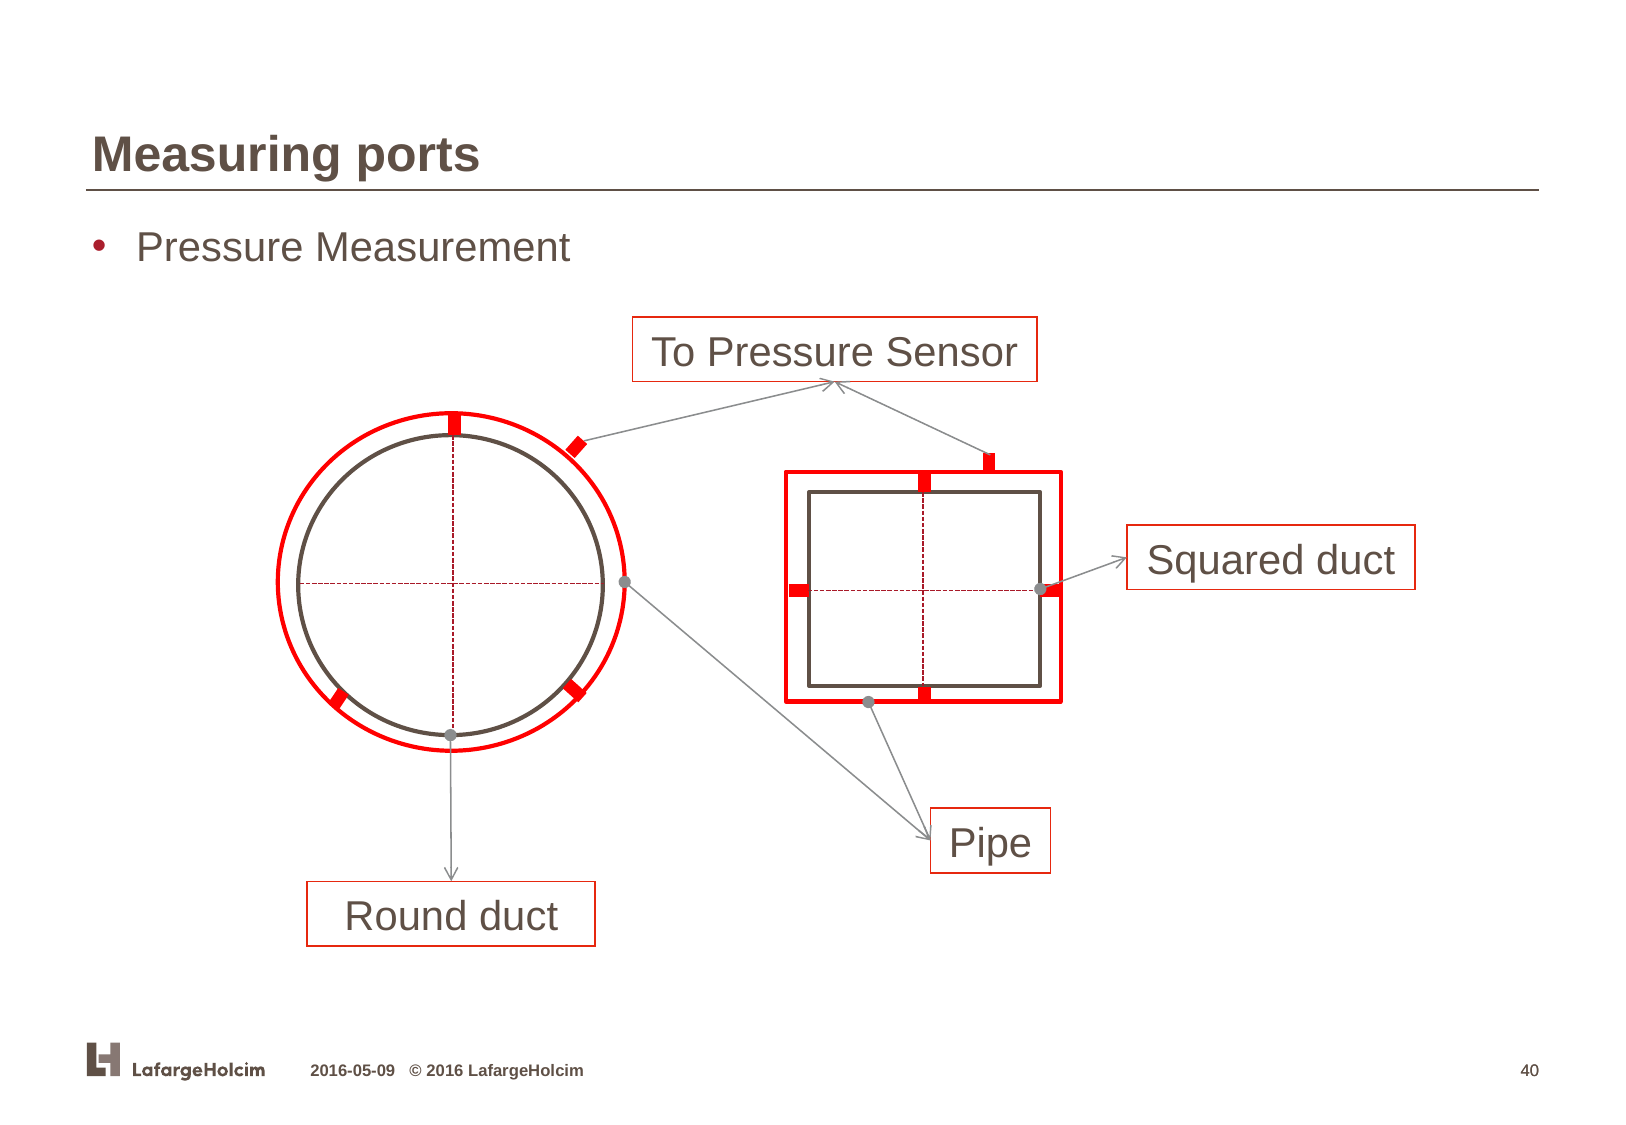

Measuring ports
Pressure Measurement

To Pressure Sensor

Squared duct
Pipe
Round duct
2016-05-09   © 2016 LafargeHolcim
40
40